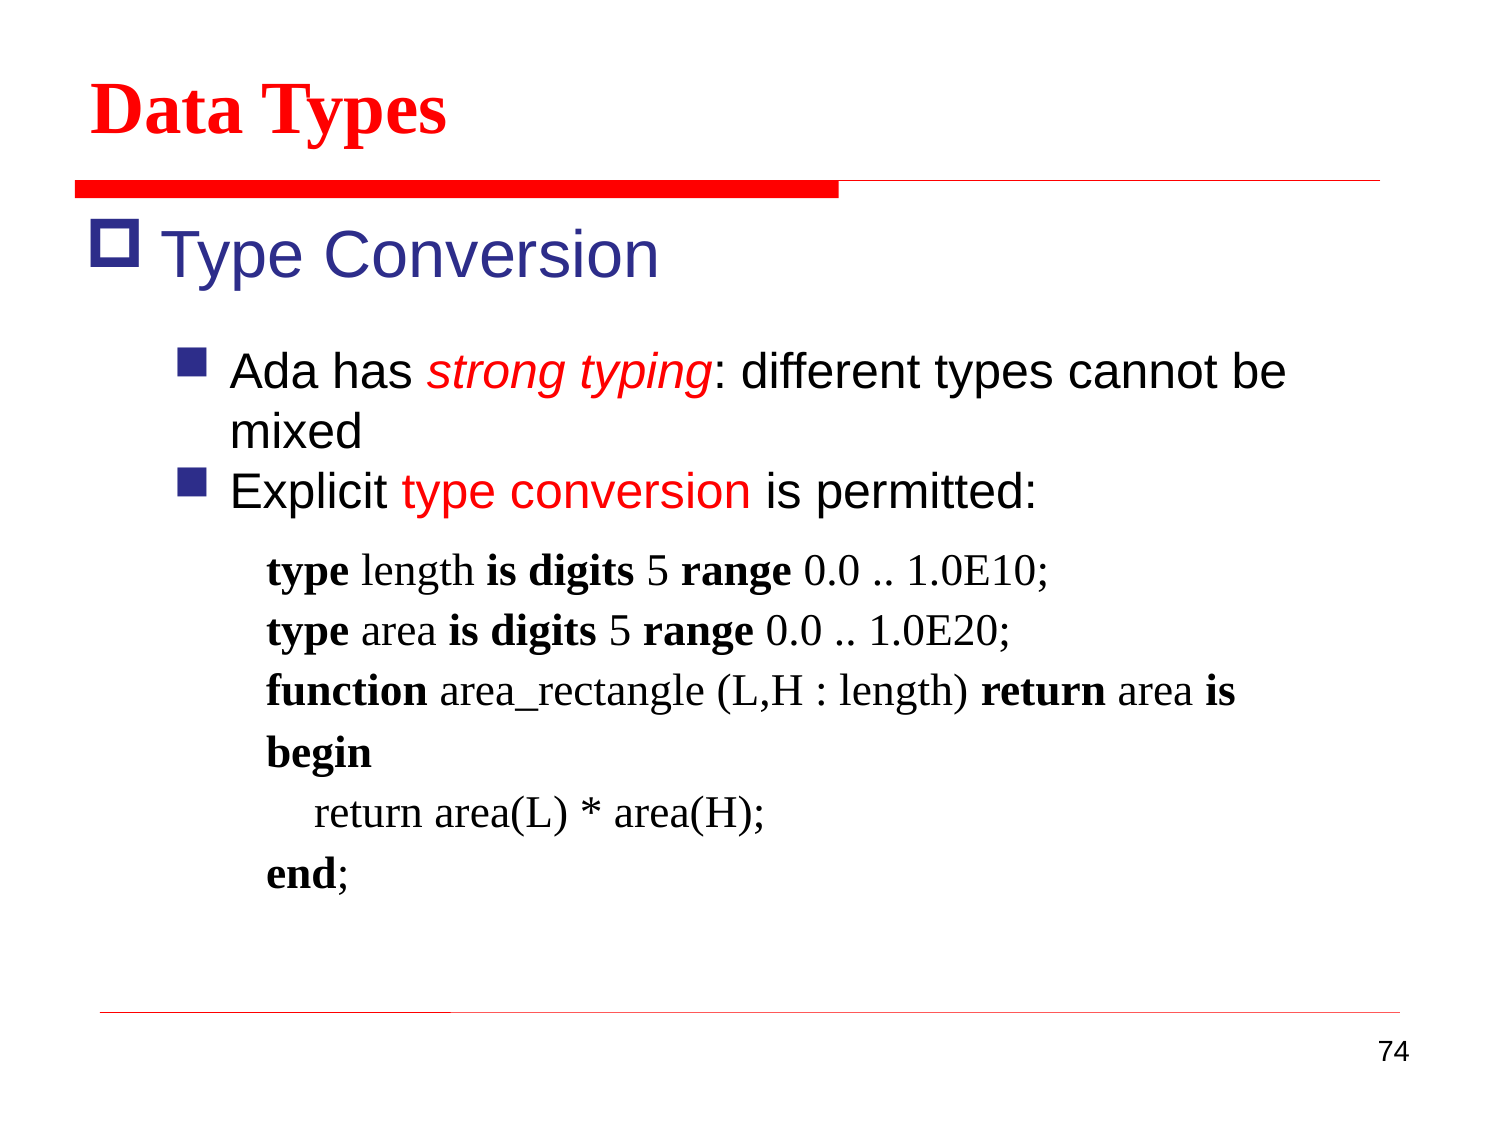

Data Types
Type Conversion
Ada has strong typing: different types cannot be mixed
Explicit type conversion is permitted:
type length is digits 5 range 0.0 .. 1.0E10;
type area is digits 5 range 0.0 .. 1.0E20;
function area_rectangle (L,H : length) return area is

begin
	return area(L) * area(H);

end;
74